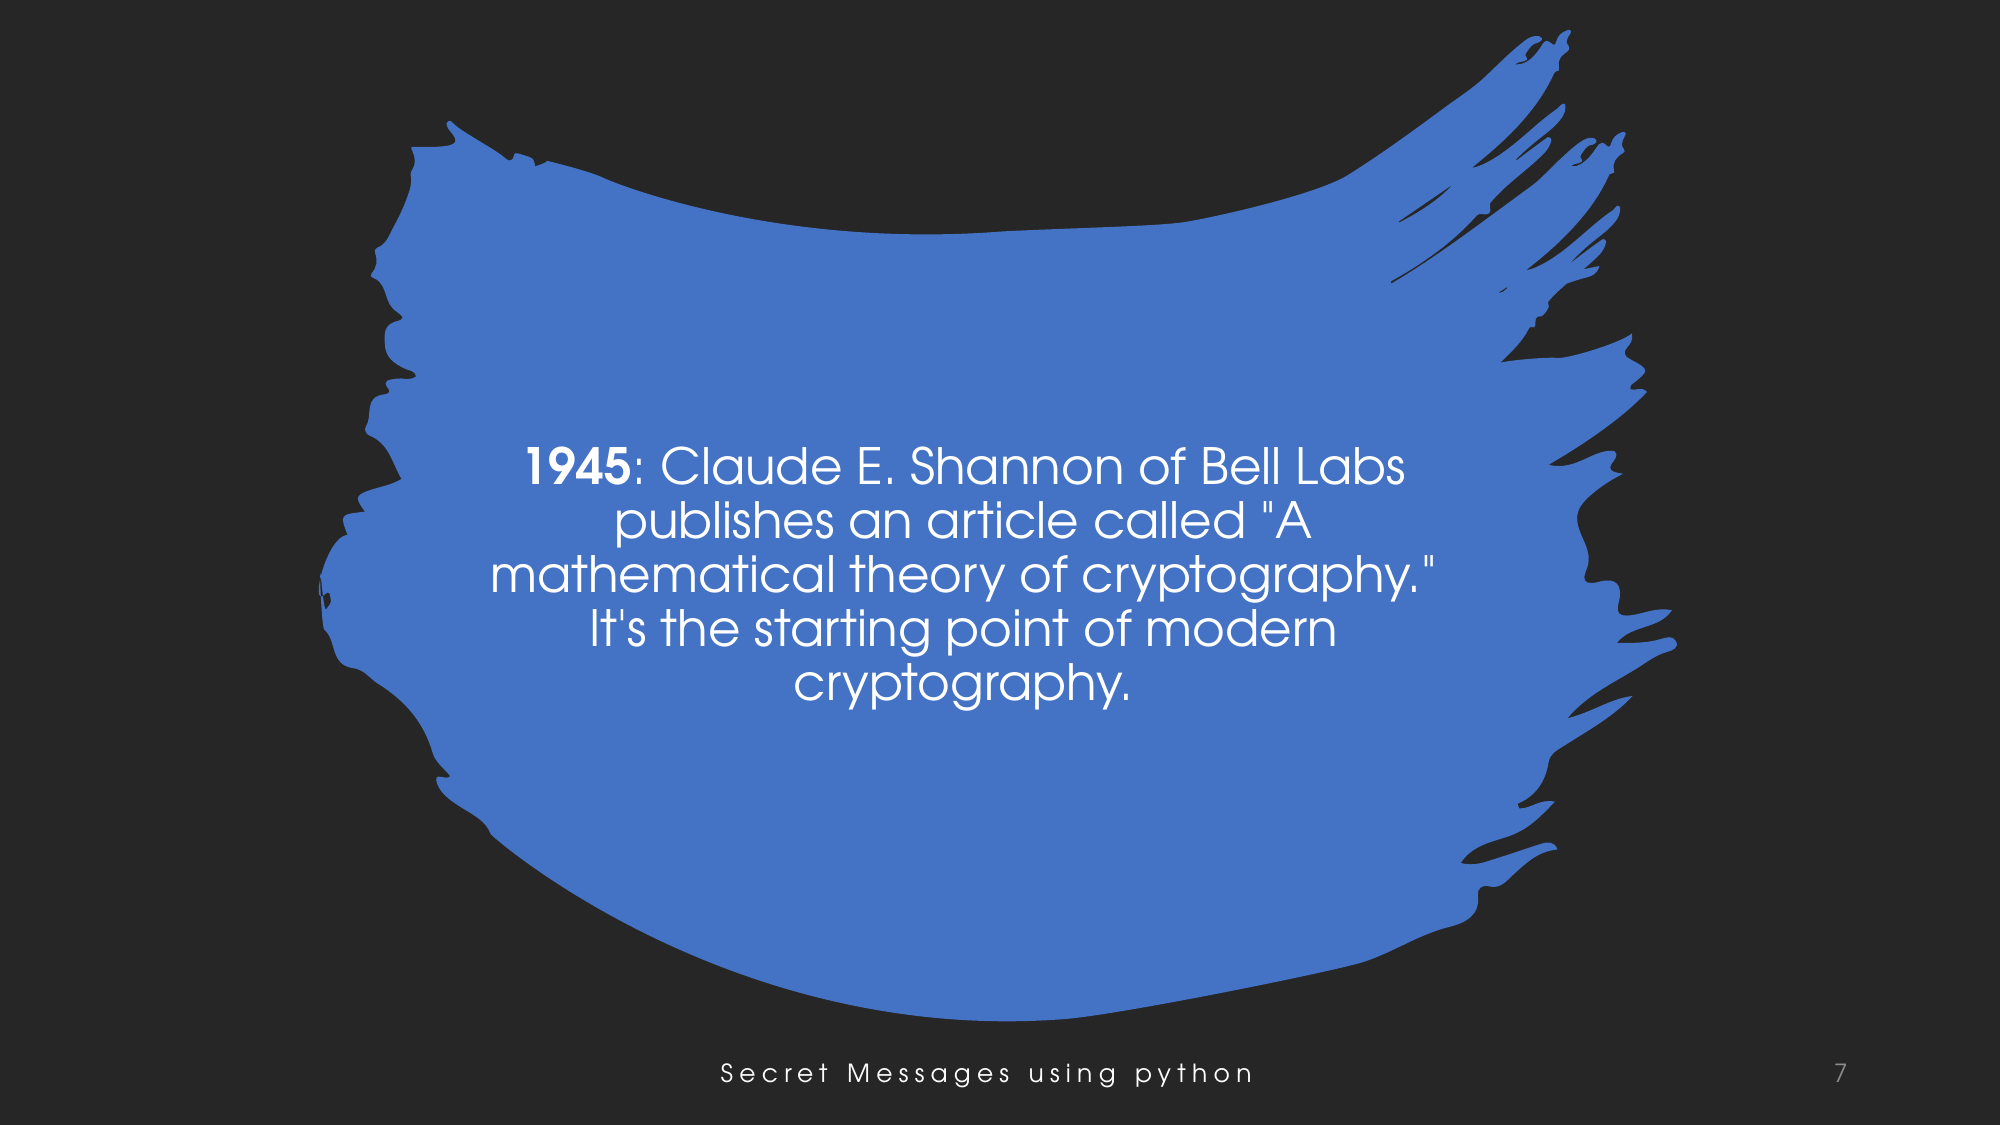

# 1945: Claude E. Shannon of Bell Labs publishes an article called "A mathematical theory of cryptography." It's the starting point of modern cryptography.
Secret Messages using python
7